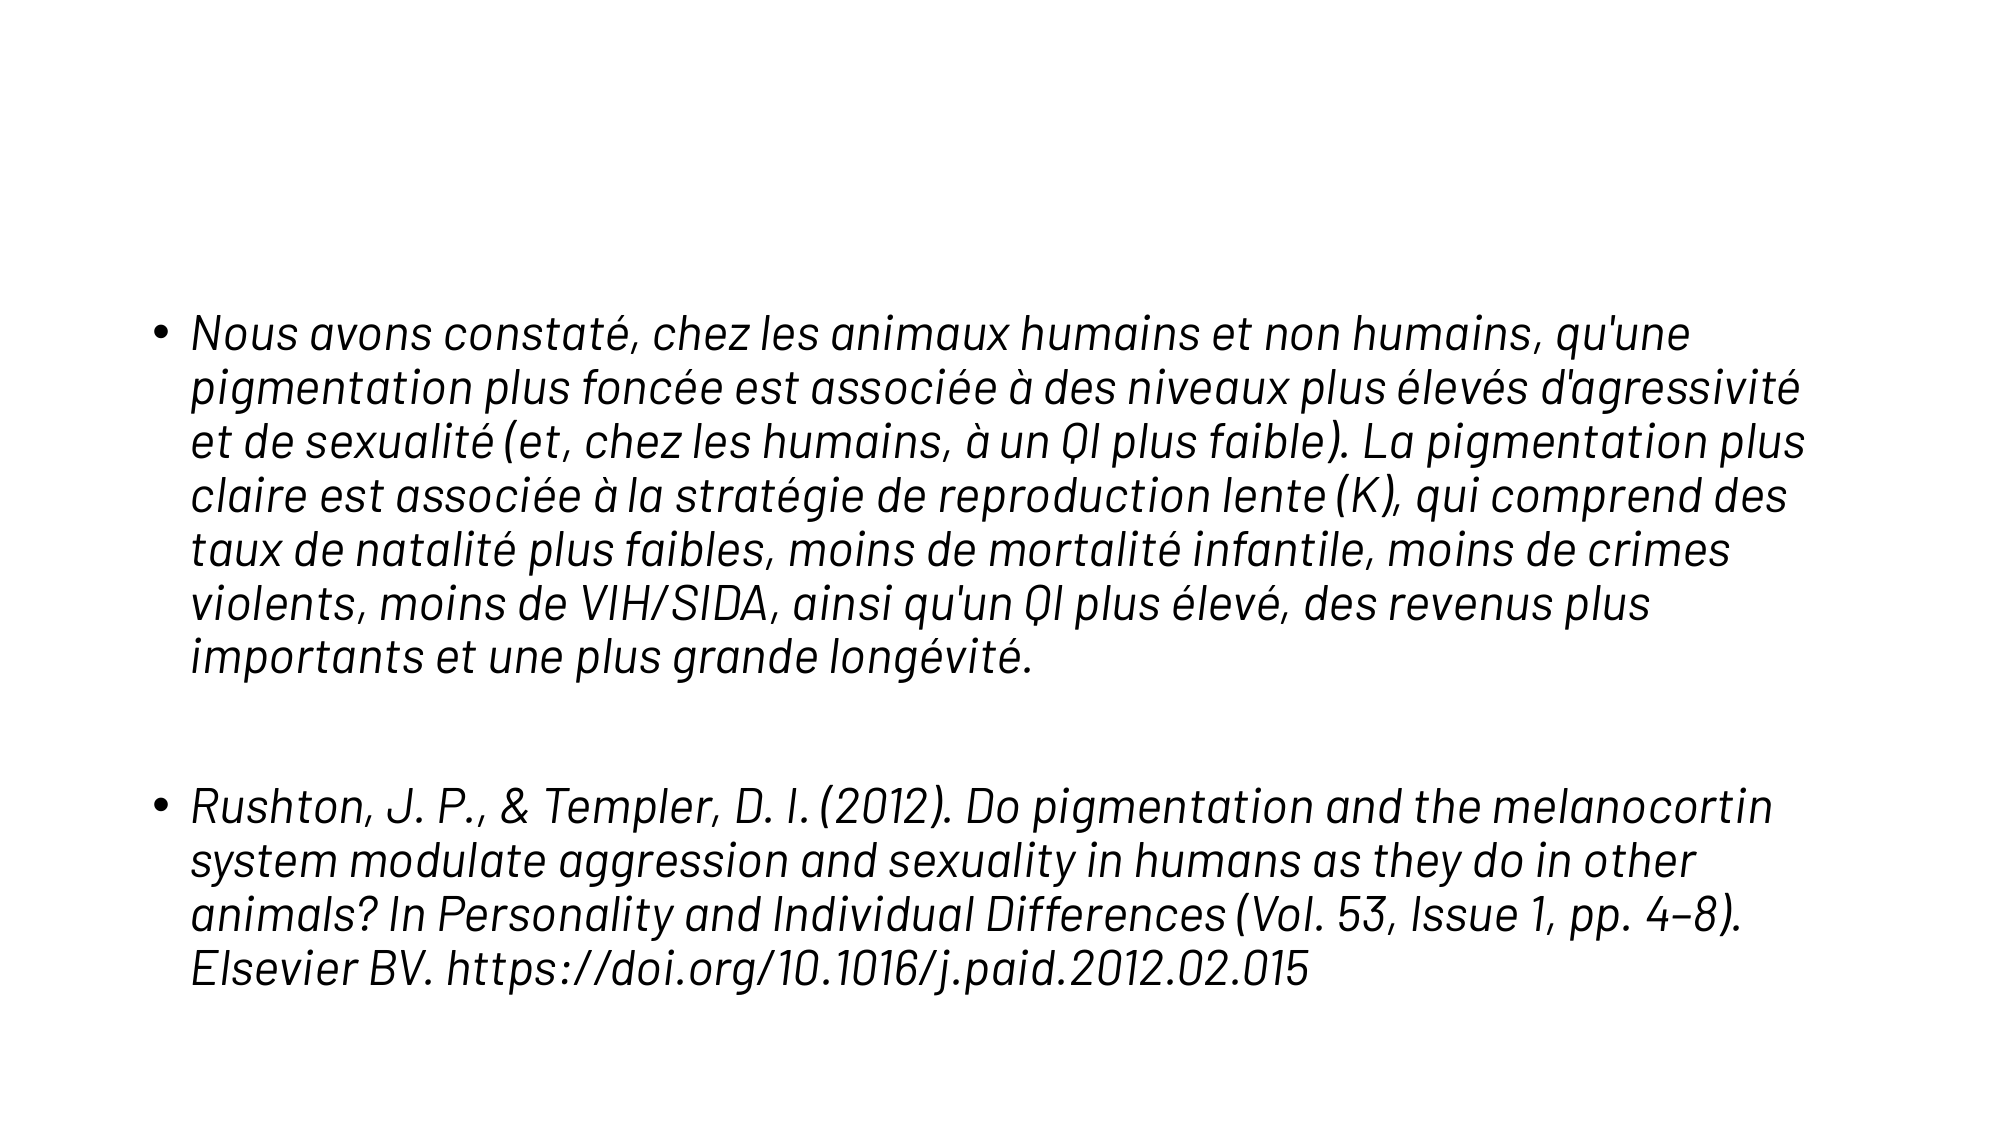

#
Nous avons constaté, chez les animaux humains et non humains, qu'une pigmentation plus foncée est associée à des niveaux plus élevés d'agressivité et de sexualité (et, chez les humains, à un QI plus faible). La pigmentation plus claire est associée à la stratégie de reproduction lente (K), qui comprend des taux de natalité plus faibles, moins de mortalité infantile, moins de crimes violents, moins de VIH/SIDA, ainsi qu'un QI plus élevé, des revenus plus importants et une plus grande longévité.

Rushton, J. P., & Templer, D. I. (2012). Do pigmentation and the melanocortin system modulate aggression and sexuality in humans as they do in other animals? In Personality and Individual Differences (Vol. 53, Issue 1, pp. 4–8). Elsevier BV. https://doi.org/10.1016/j.paid.2012.02.015